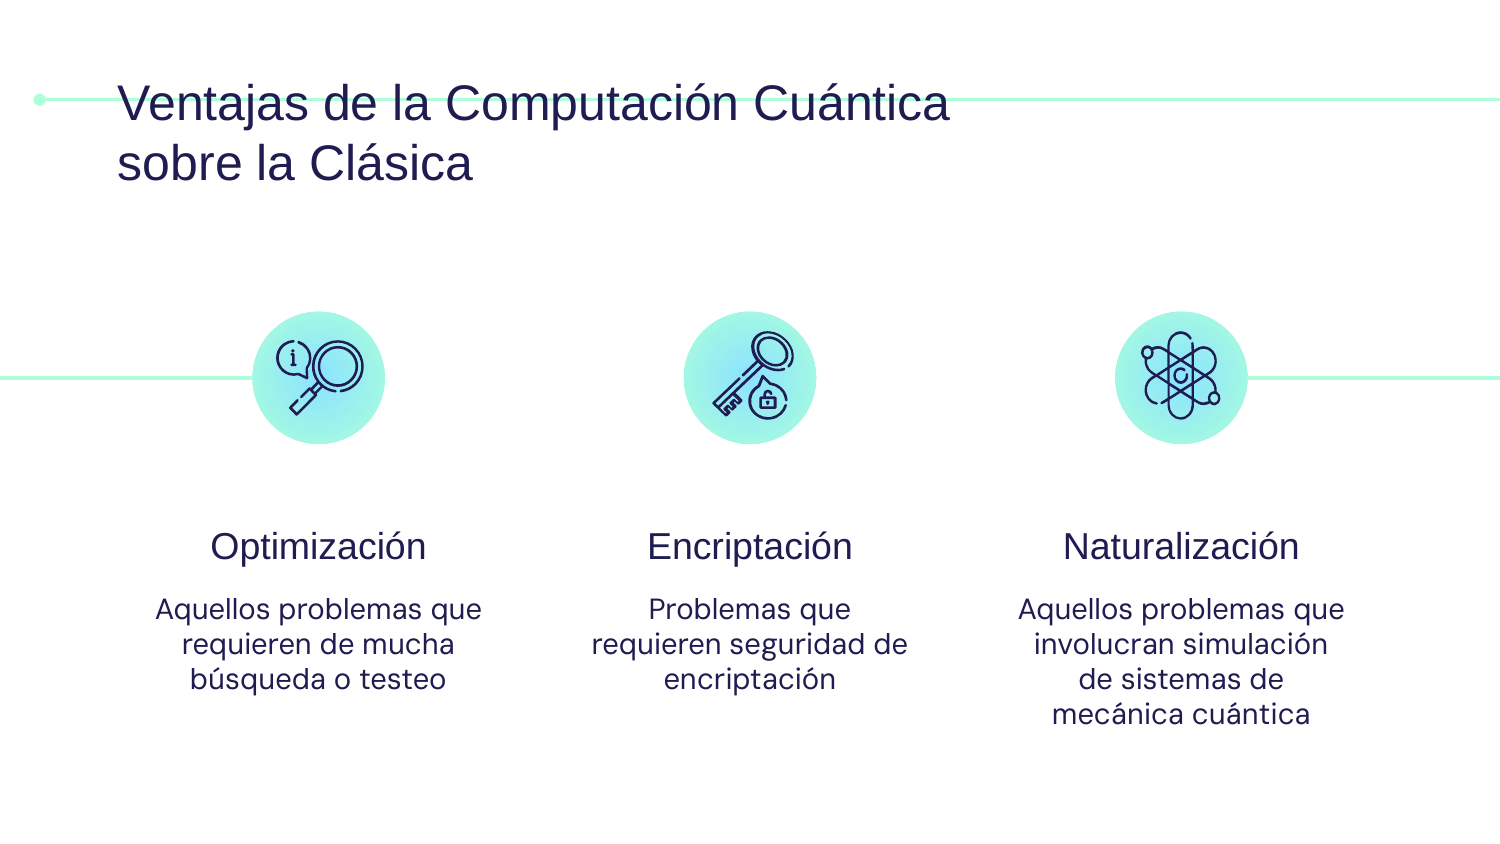

# Ventajas de la Computación Cuántica sobre la Clásica

Optimización
Encriptación
Naturalización
Aquellos problemas que requieren de mucha búsqueda o testeo
Problemas que requieren seguridad de encriptación
Aquellos problemas que involucran simulación de sistemas de mecánica cuántica